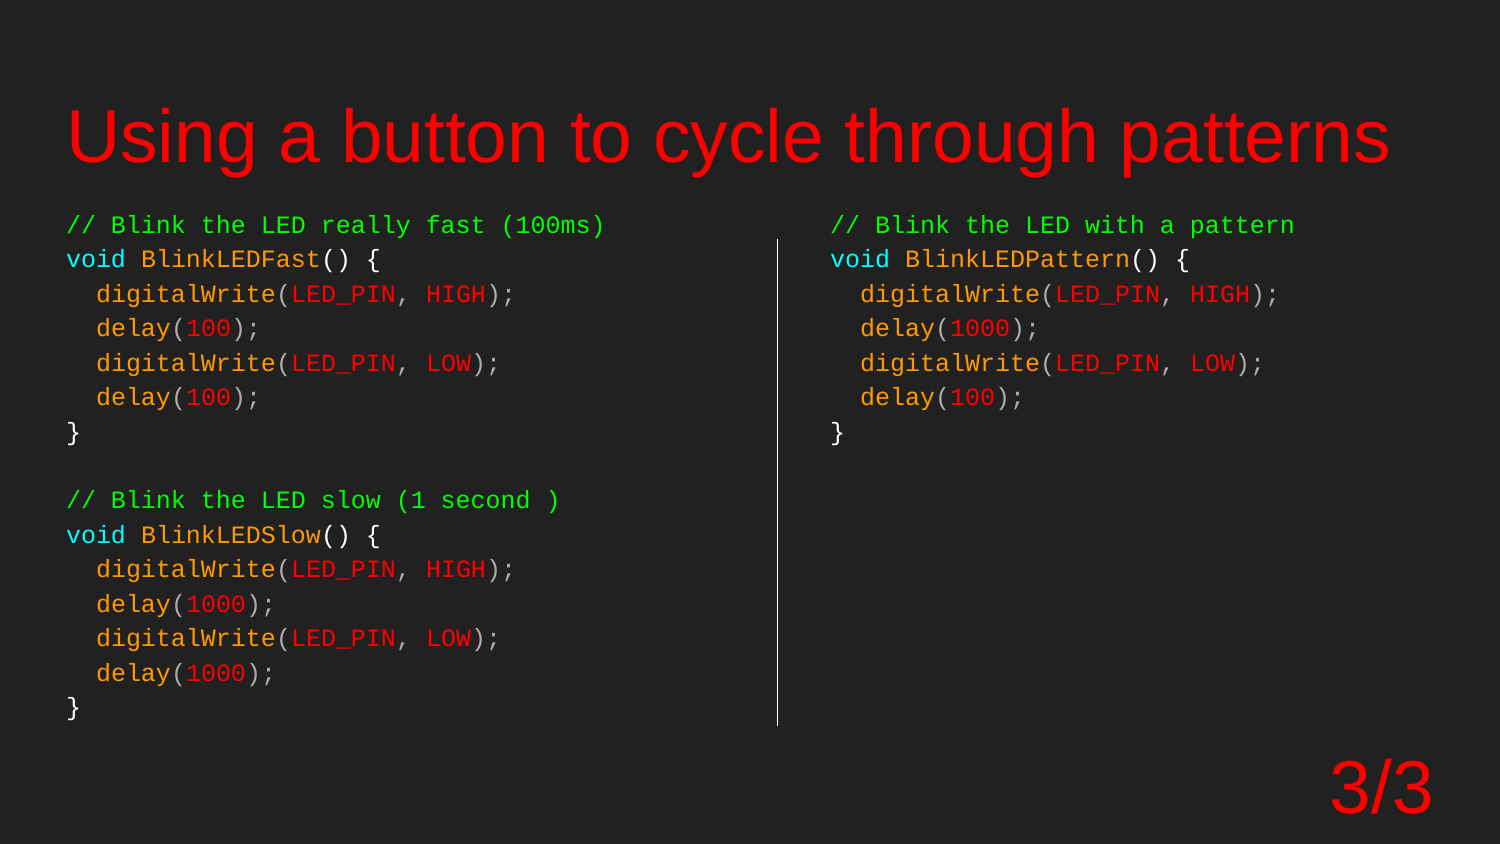

# Using a button to cycle through patterns
// Blink the LED really fast (100ms)
void BlinkLEDFast() {
  digitalWrite(LED_PIN, HIGH);
  delay(100);
  digitalWrite(LED_PIN, LOW);
  delay(100);
}
// Blink the LED slow (1 second )
void BlinkLEDSlow() {
  digitalWrite(LED_PIN, HIGH);
  delay(1000);
  digitalWrite(LED_PIN, LOW);
  delay(1000);
}
// Blink the LED with a pattern
void BlinkLEDPattern() {
  digitalWrite(LED_PIN, HIGH);
  delay(1000);
  digitalWrite(LED_PIN, LOW);
  delay(100);
}
3/3